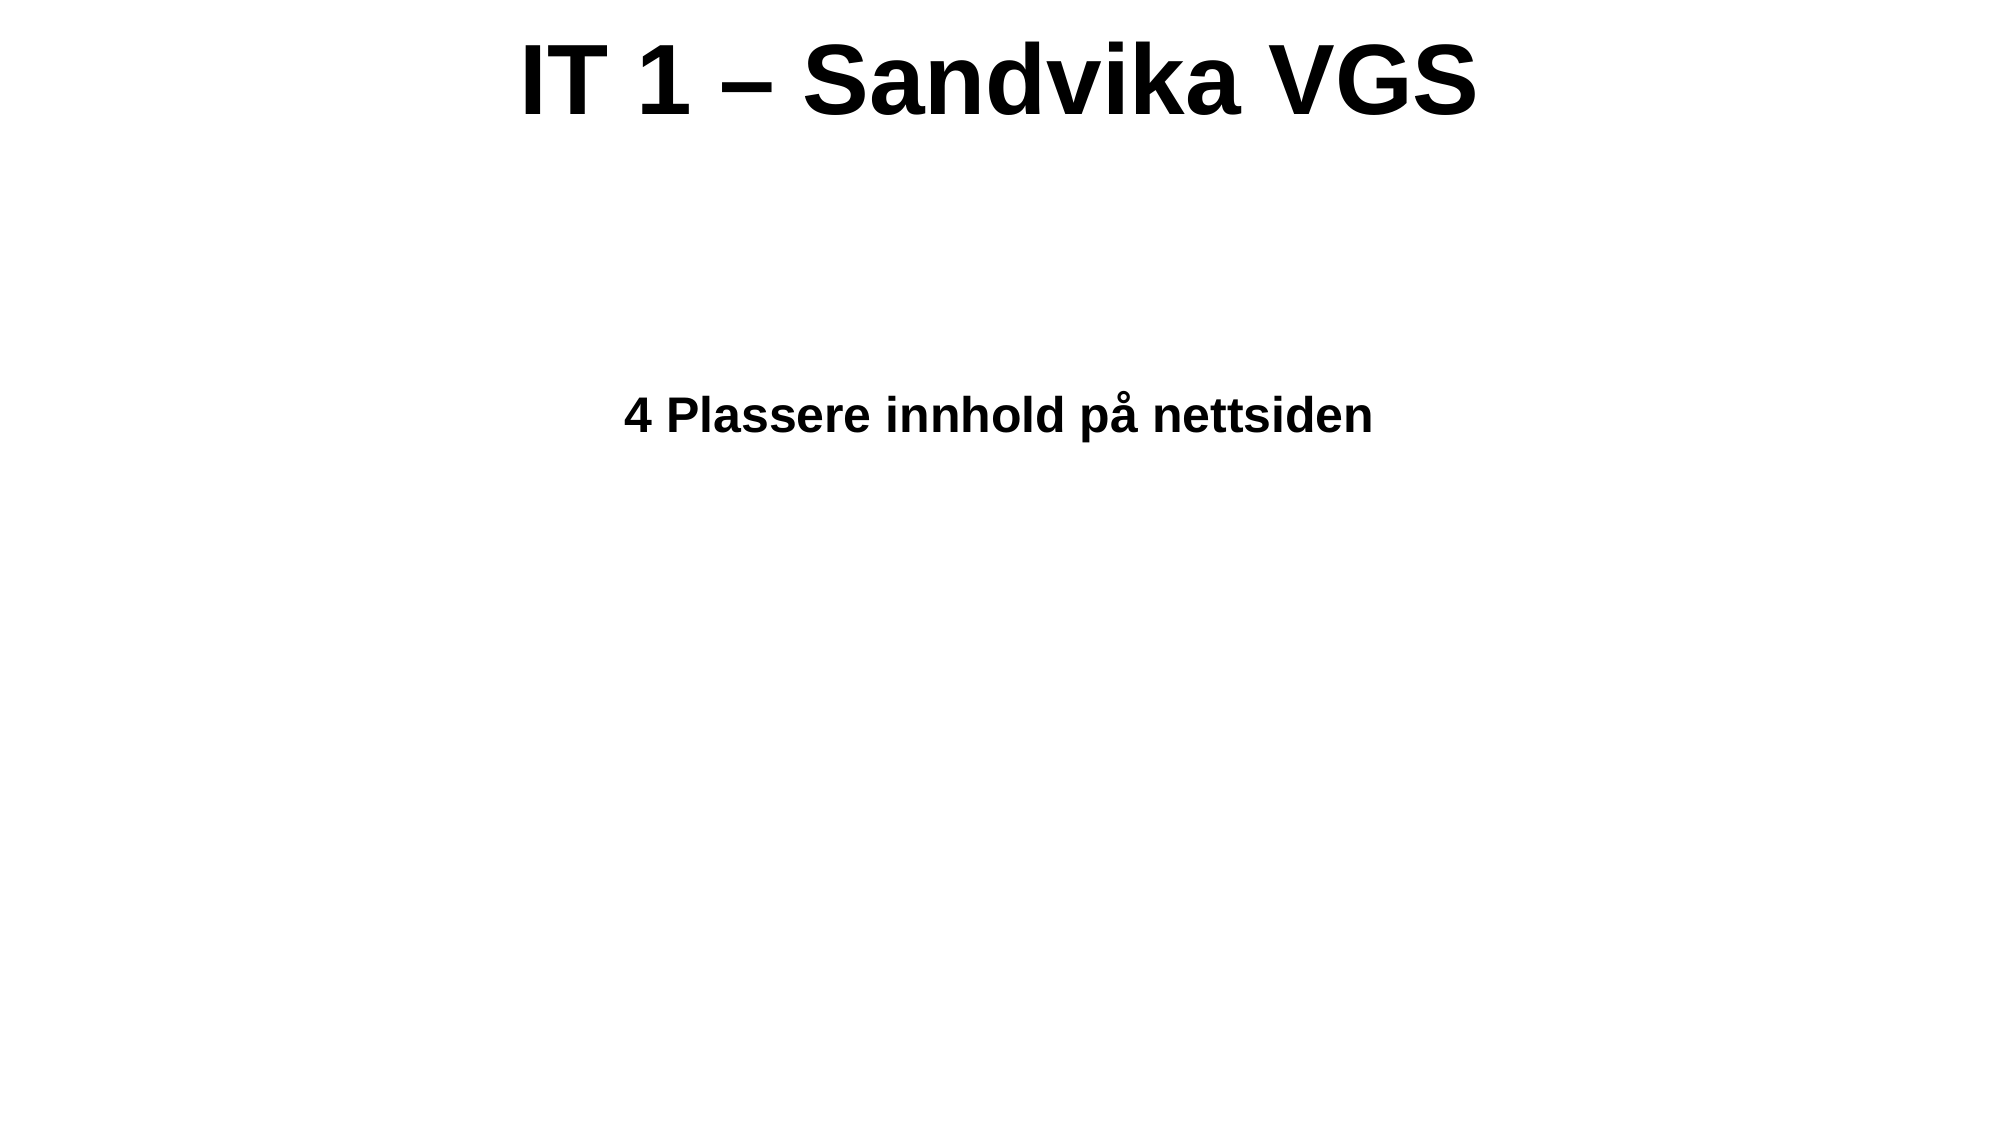

# IT 1 – Sandvika VGS
4 Plassere innhold på nettsiden